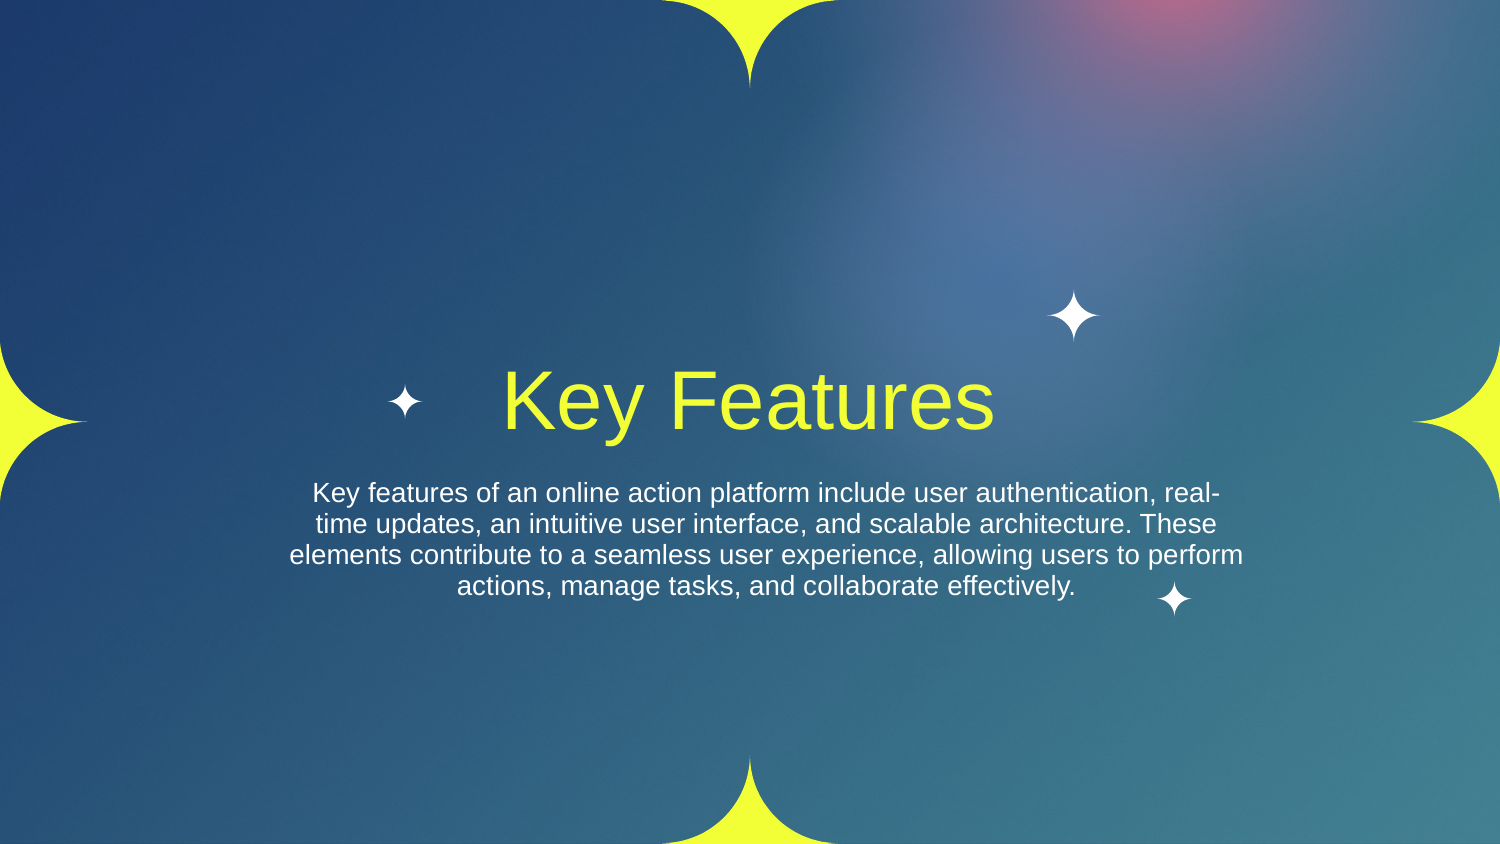

# Key Features

Key features of an online action platform include user authentication, real-time updates, an intuitive user interface, and scalable architecture. These elements contribute to a seamless user experience, allowing users to perform actions, manage tasks, and collaborate effectively.